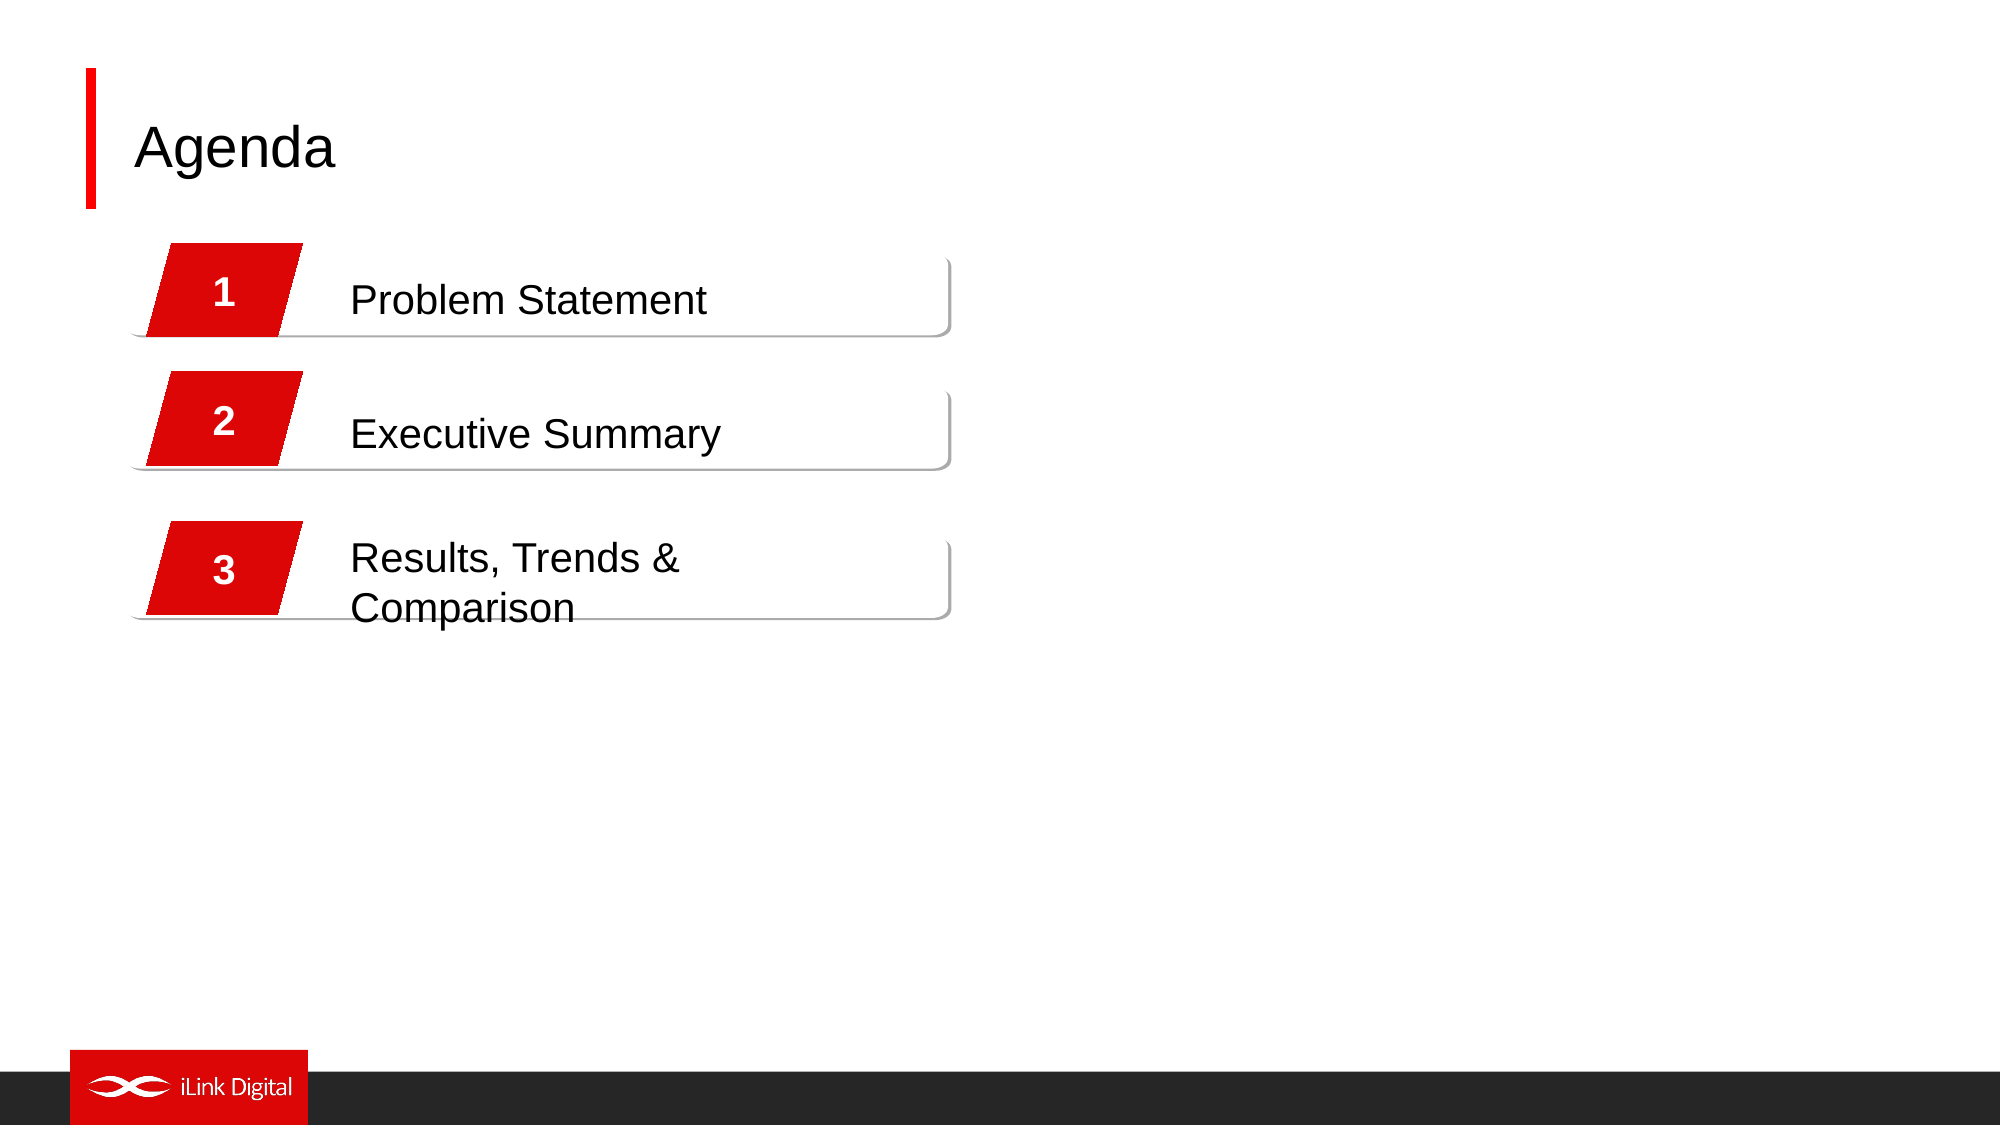

Agenda
1

Problem Statement
2

Executive Summary
3

Results, Trends & Comparison